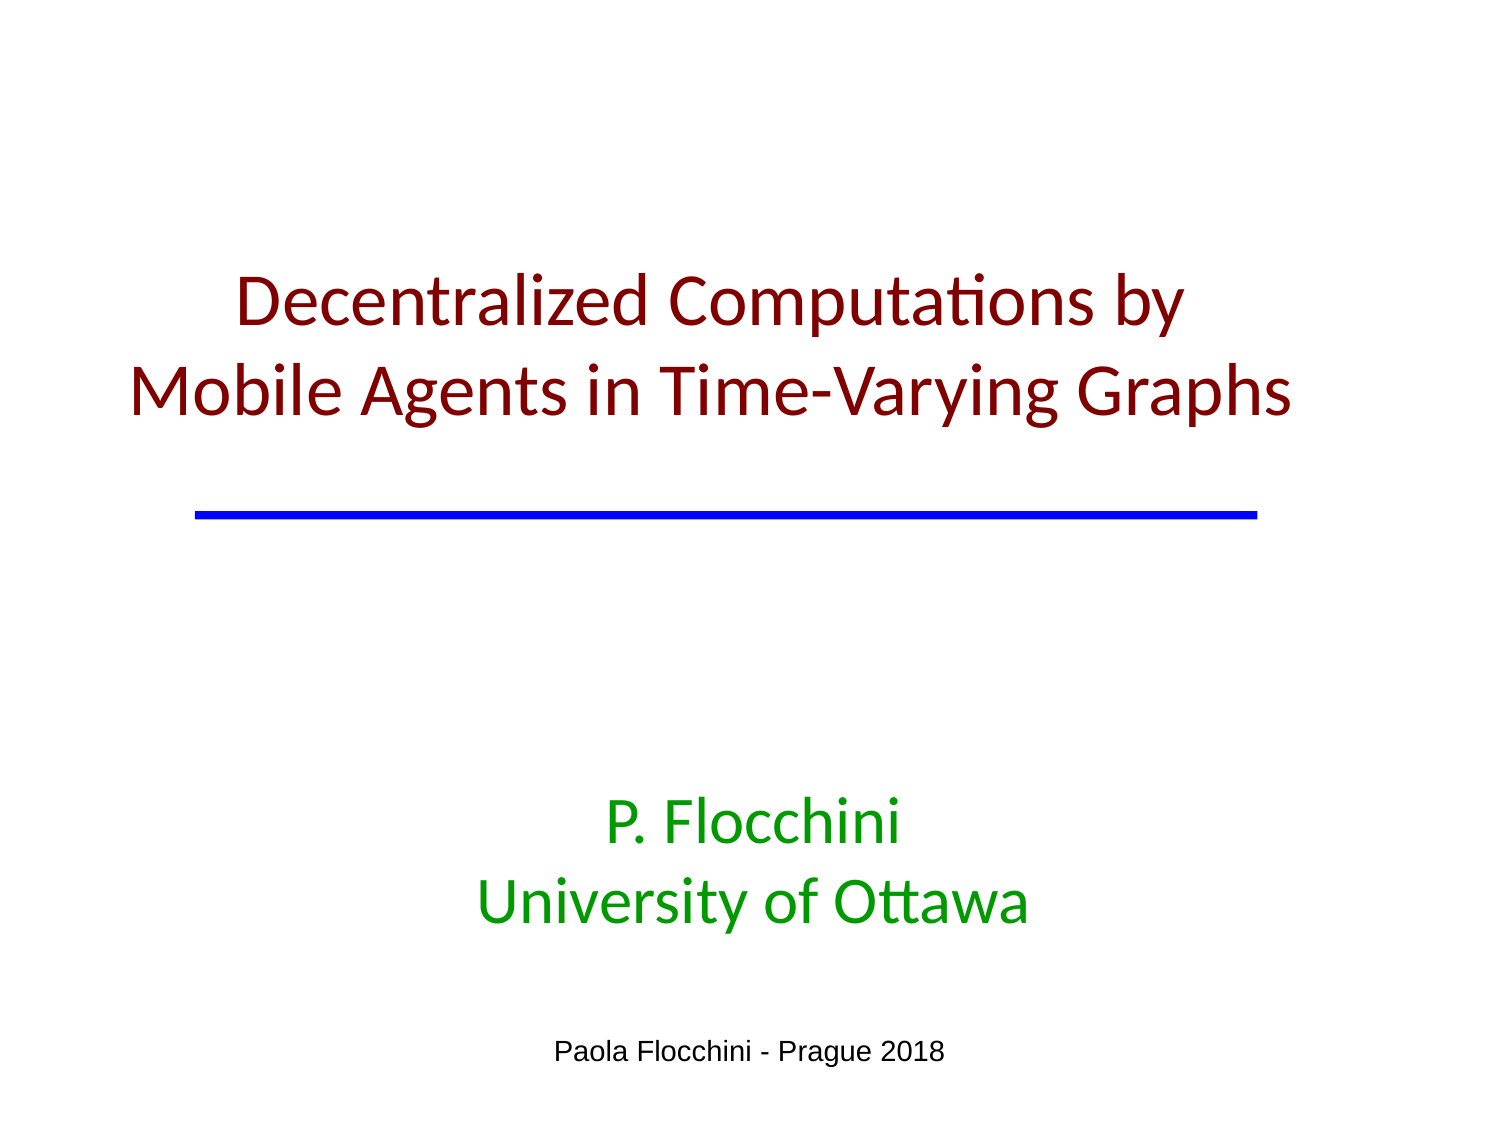

Decentralized Computations by
Mobile Agents in Time-Varying Graphs

P. Flocchini
University of Ottawa
Paola Flocchini - Prague 2018